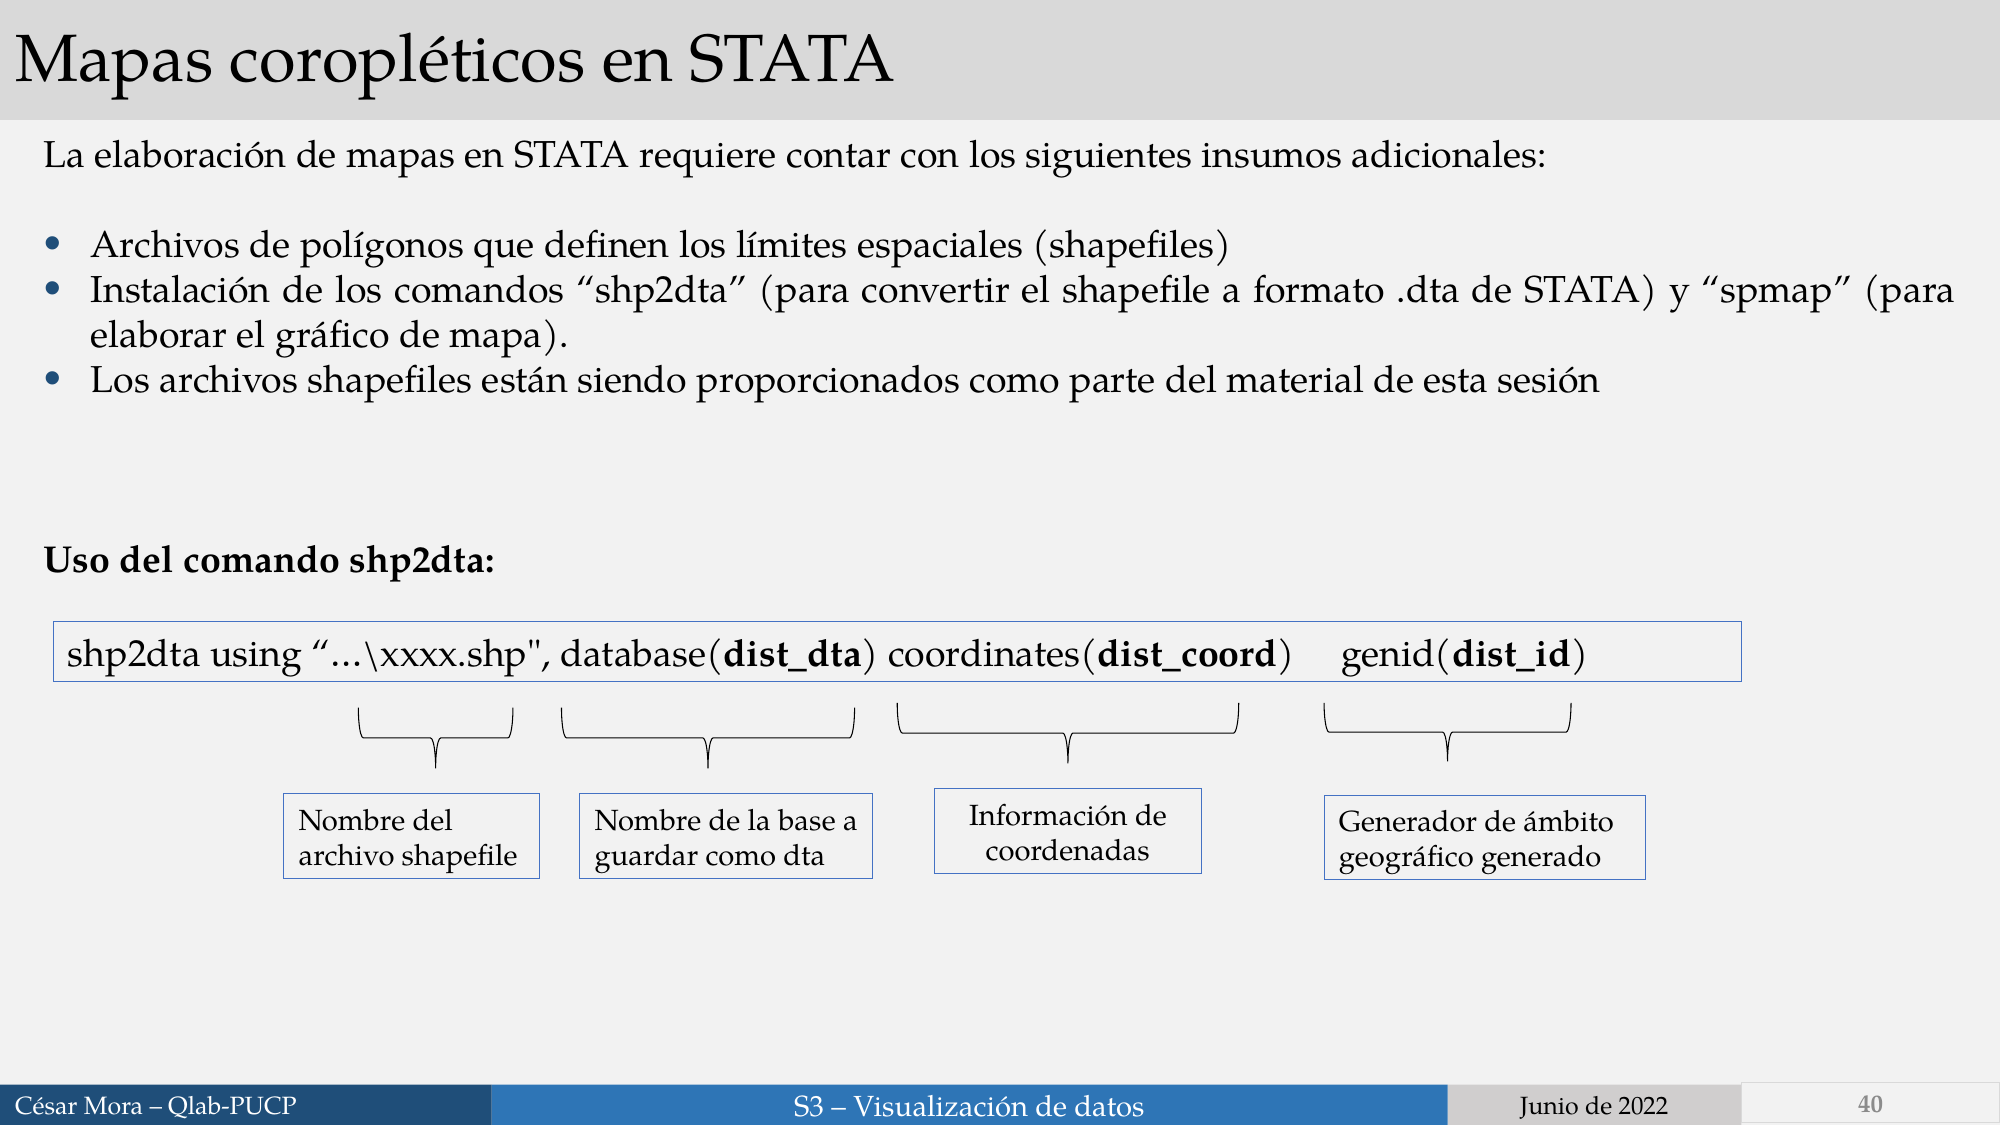

# Mapas coropléticos en STATA
La elaboración de mapas en STATA requiere contar con los siguientes insumos adicionales:

Archivos de polígonos que definen los límites espaciales (shapefiles)
Instalación de los comandos “shp2dta” (para convertir el shapefile a formato .dta de STATA) y “spmap” (para elaborar el gráfico de mapa).
Los archivos shapefiles están siendo proporcionados como parte del material de esta sesión

Uso del comando shp2dta:

shp2dta using “…\xxxx.shp", database(dist_dta) coordinates(dist_coord)     genid(dist_id)

Información de coordenadas
Nombre del archivo shapefile
Nombre de la base a guardar como dta
Generador de ámbito geográfico generado
40
Junio de 2022
César Mora – Qlab-PUCP
S3 – Visualización de datos